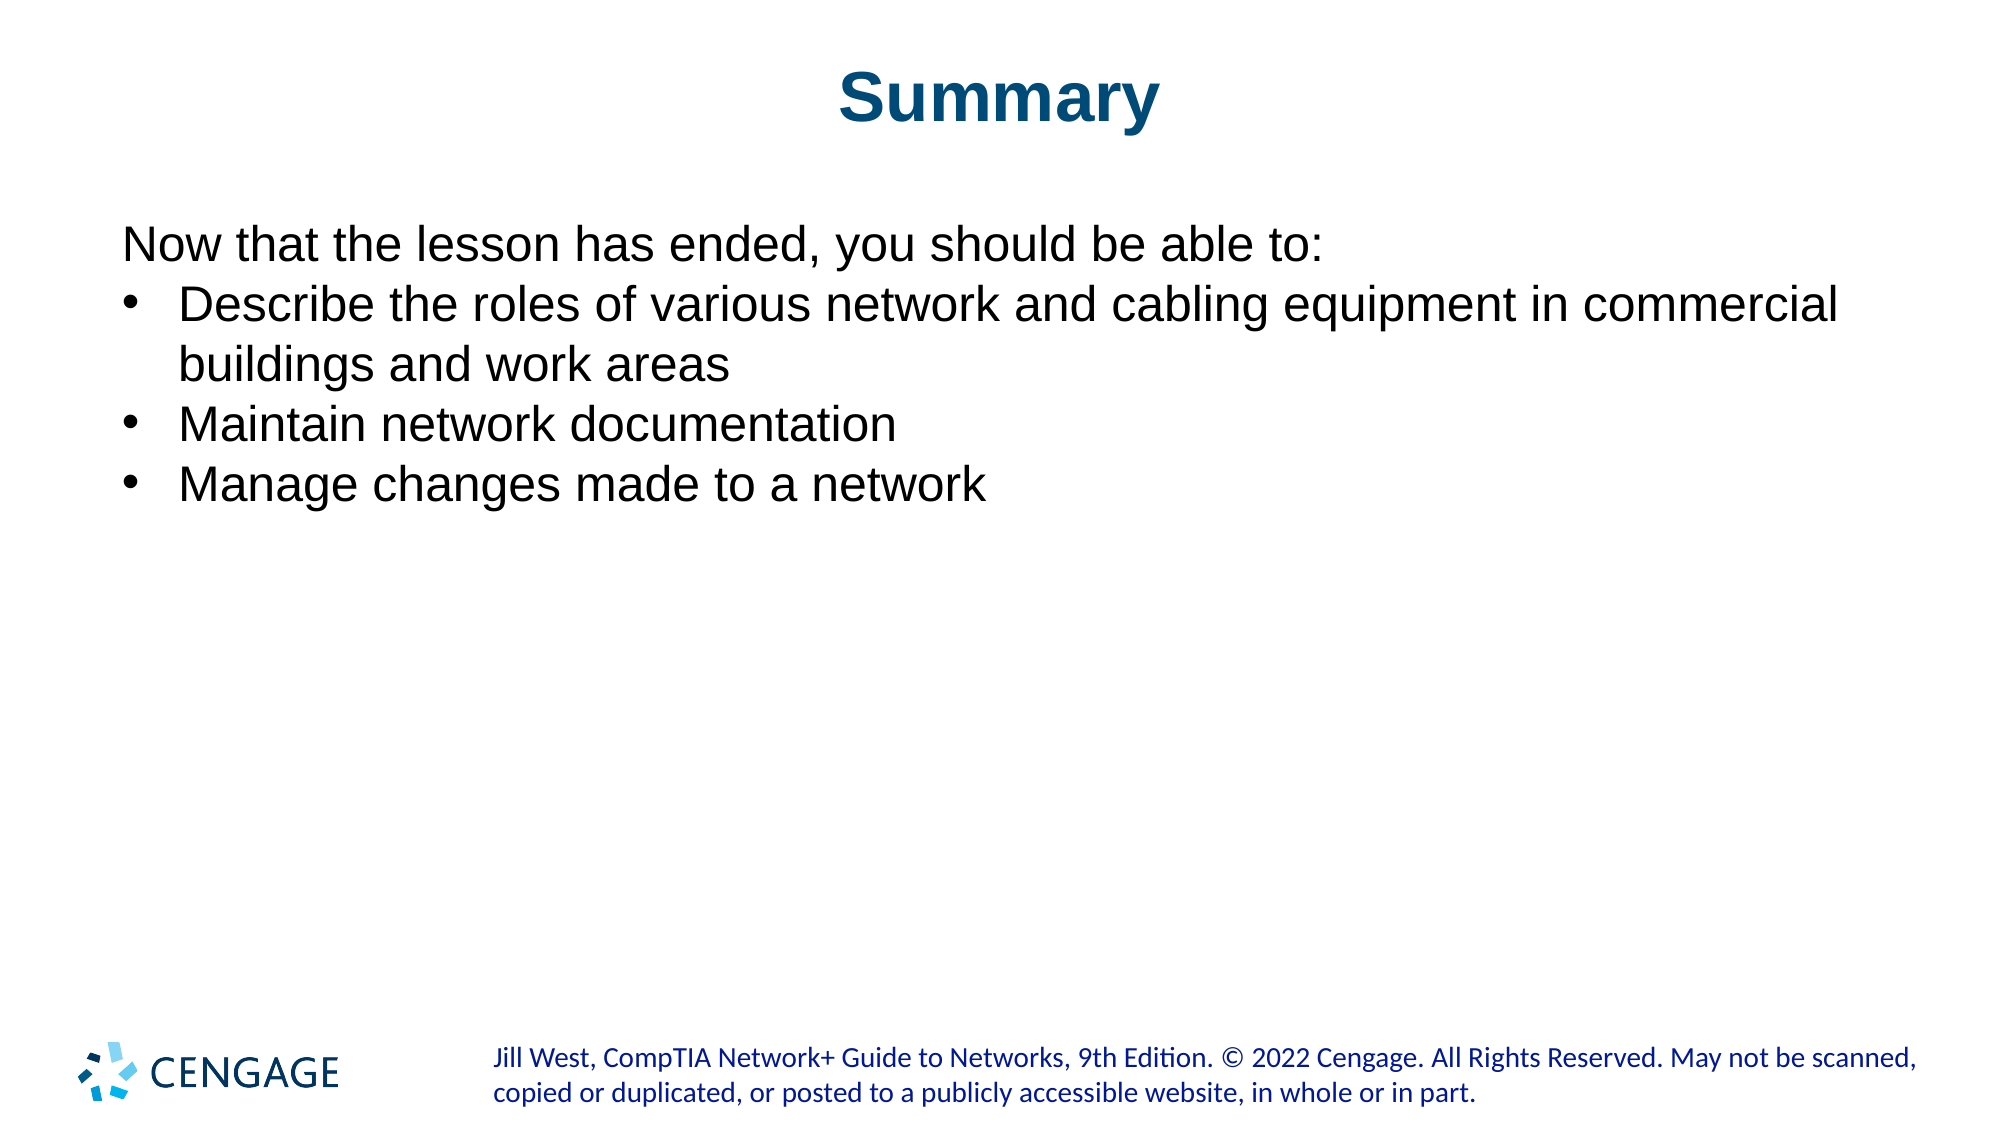

# Summary
Now that the lesson has ended, you should be able to:
Describe the roles of various network and cabling equipment in commercial buildings and work areas
Maintain network documentation
Manage changes made to a network